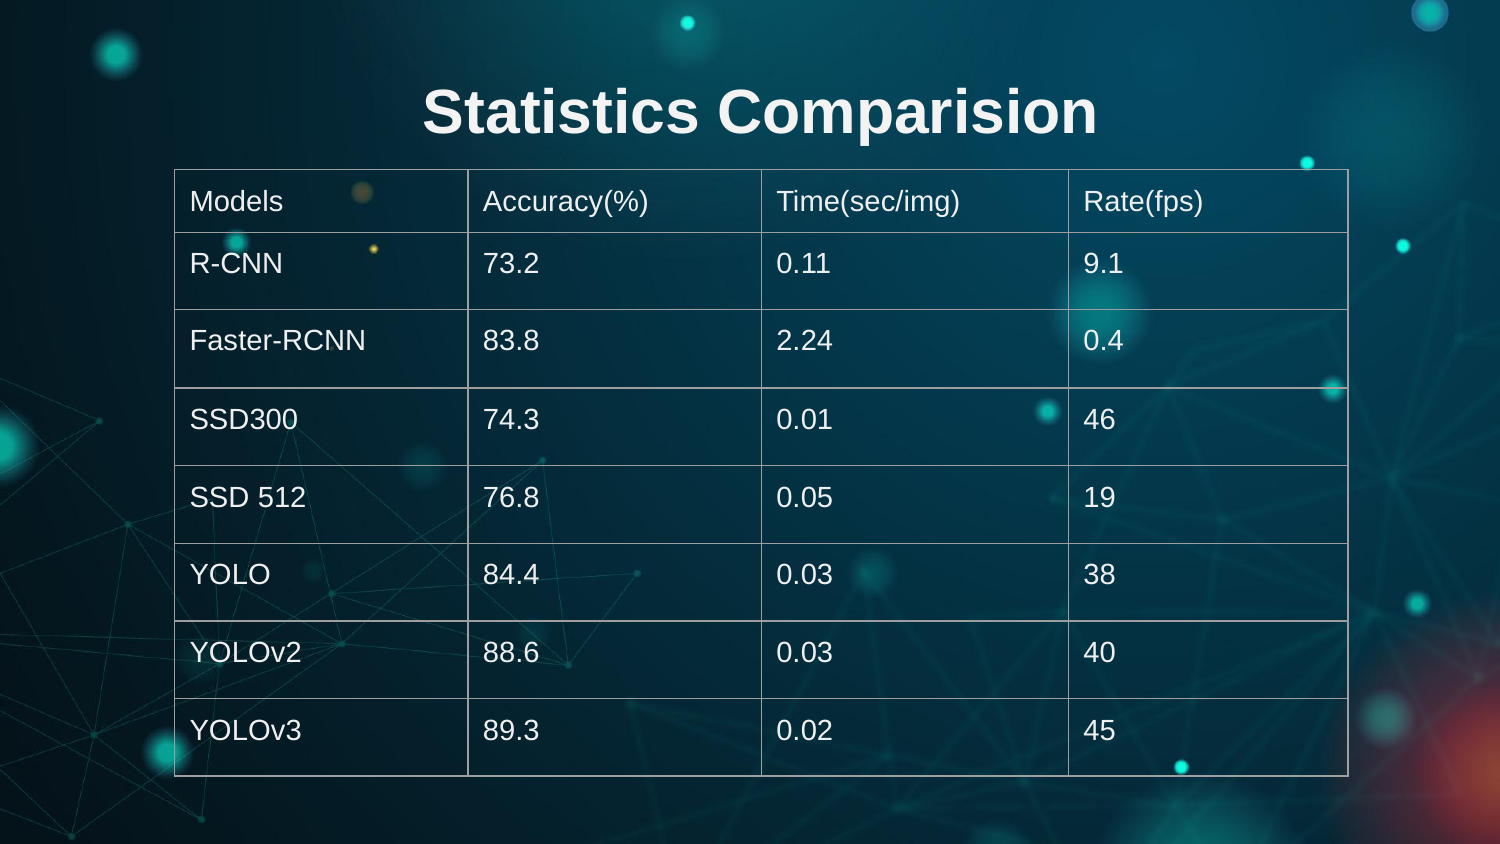

Statistics Comparision
| Models | Accuracy(%) | Time(sec/img) | Rate(fps) |
| --- | --- | --- | --- |
| R-CNN | 73.2 | 0.11 | 9.1 |
| Faster-RCNN | 83.8 | 2.24 | 0.4 |
| SSD300 | 74.3 | 0.01 | 46 |
| SSD 512 | 76.8 | 0.05 | 19 |
| YOLO | 84.4 | 0.03 | 38 |
| YOLOv2 | 88.6 | 0.03 | 40 |
| YOLOv3 | 89.3 | 0.02 | 45 |